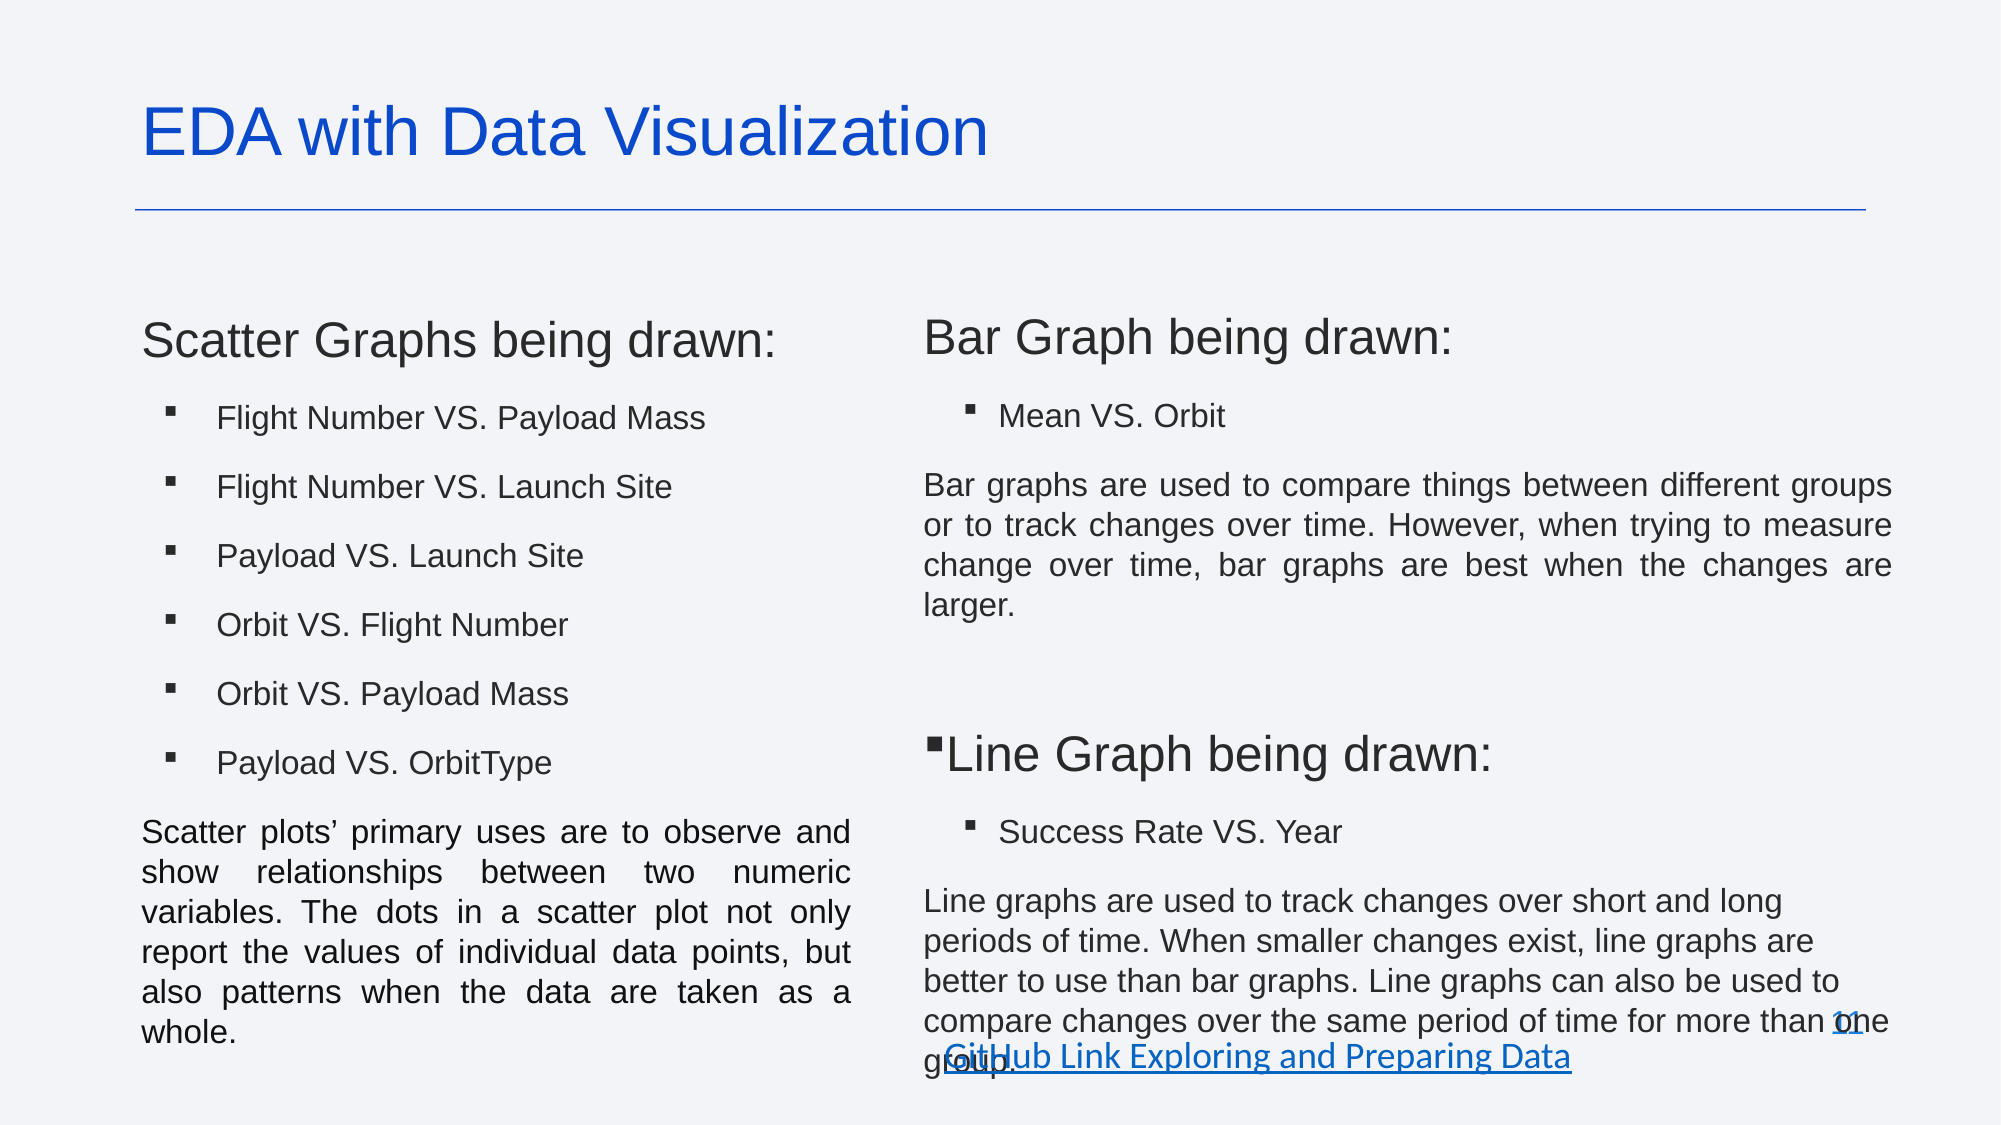

EDA with Data Visualization
Bar Graph being drawn:
Mean VS. Orbit
Bar graphs are used to compare things between different groups or to track changes over time. However, when trying to measure change over time, bar graphs are best when the changes are larger.

Line Graph being drawn:
Success Rate VS. Year
Line graphs are used to track changes over short and long periods of time. When smaller changes exist, line graphs are better to use than bar graphs. Line graphs can also be used to compare changes over the same period of time for more than one group.
Scatter Graphs being drawn:
Flight Number VS. Payload Mass
Flight Number VS. Launch Site
Payload VS. Launch Site
Orbit VS. Flight Number
Orbit VS. Payload Mass
Payload VS. OrbitType
Scatter plots’ primary uses are to observe and show relationships between two numeric variables. The dots in a scatter plot not only report the values of individual data points, but also patterns when the data are taken as a whole.

11
GitHub Link Exploring and Preparing Data